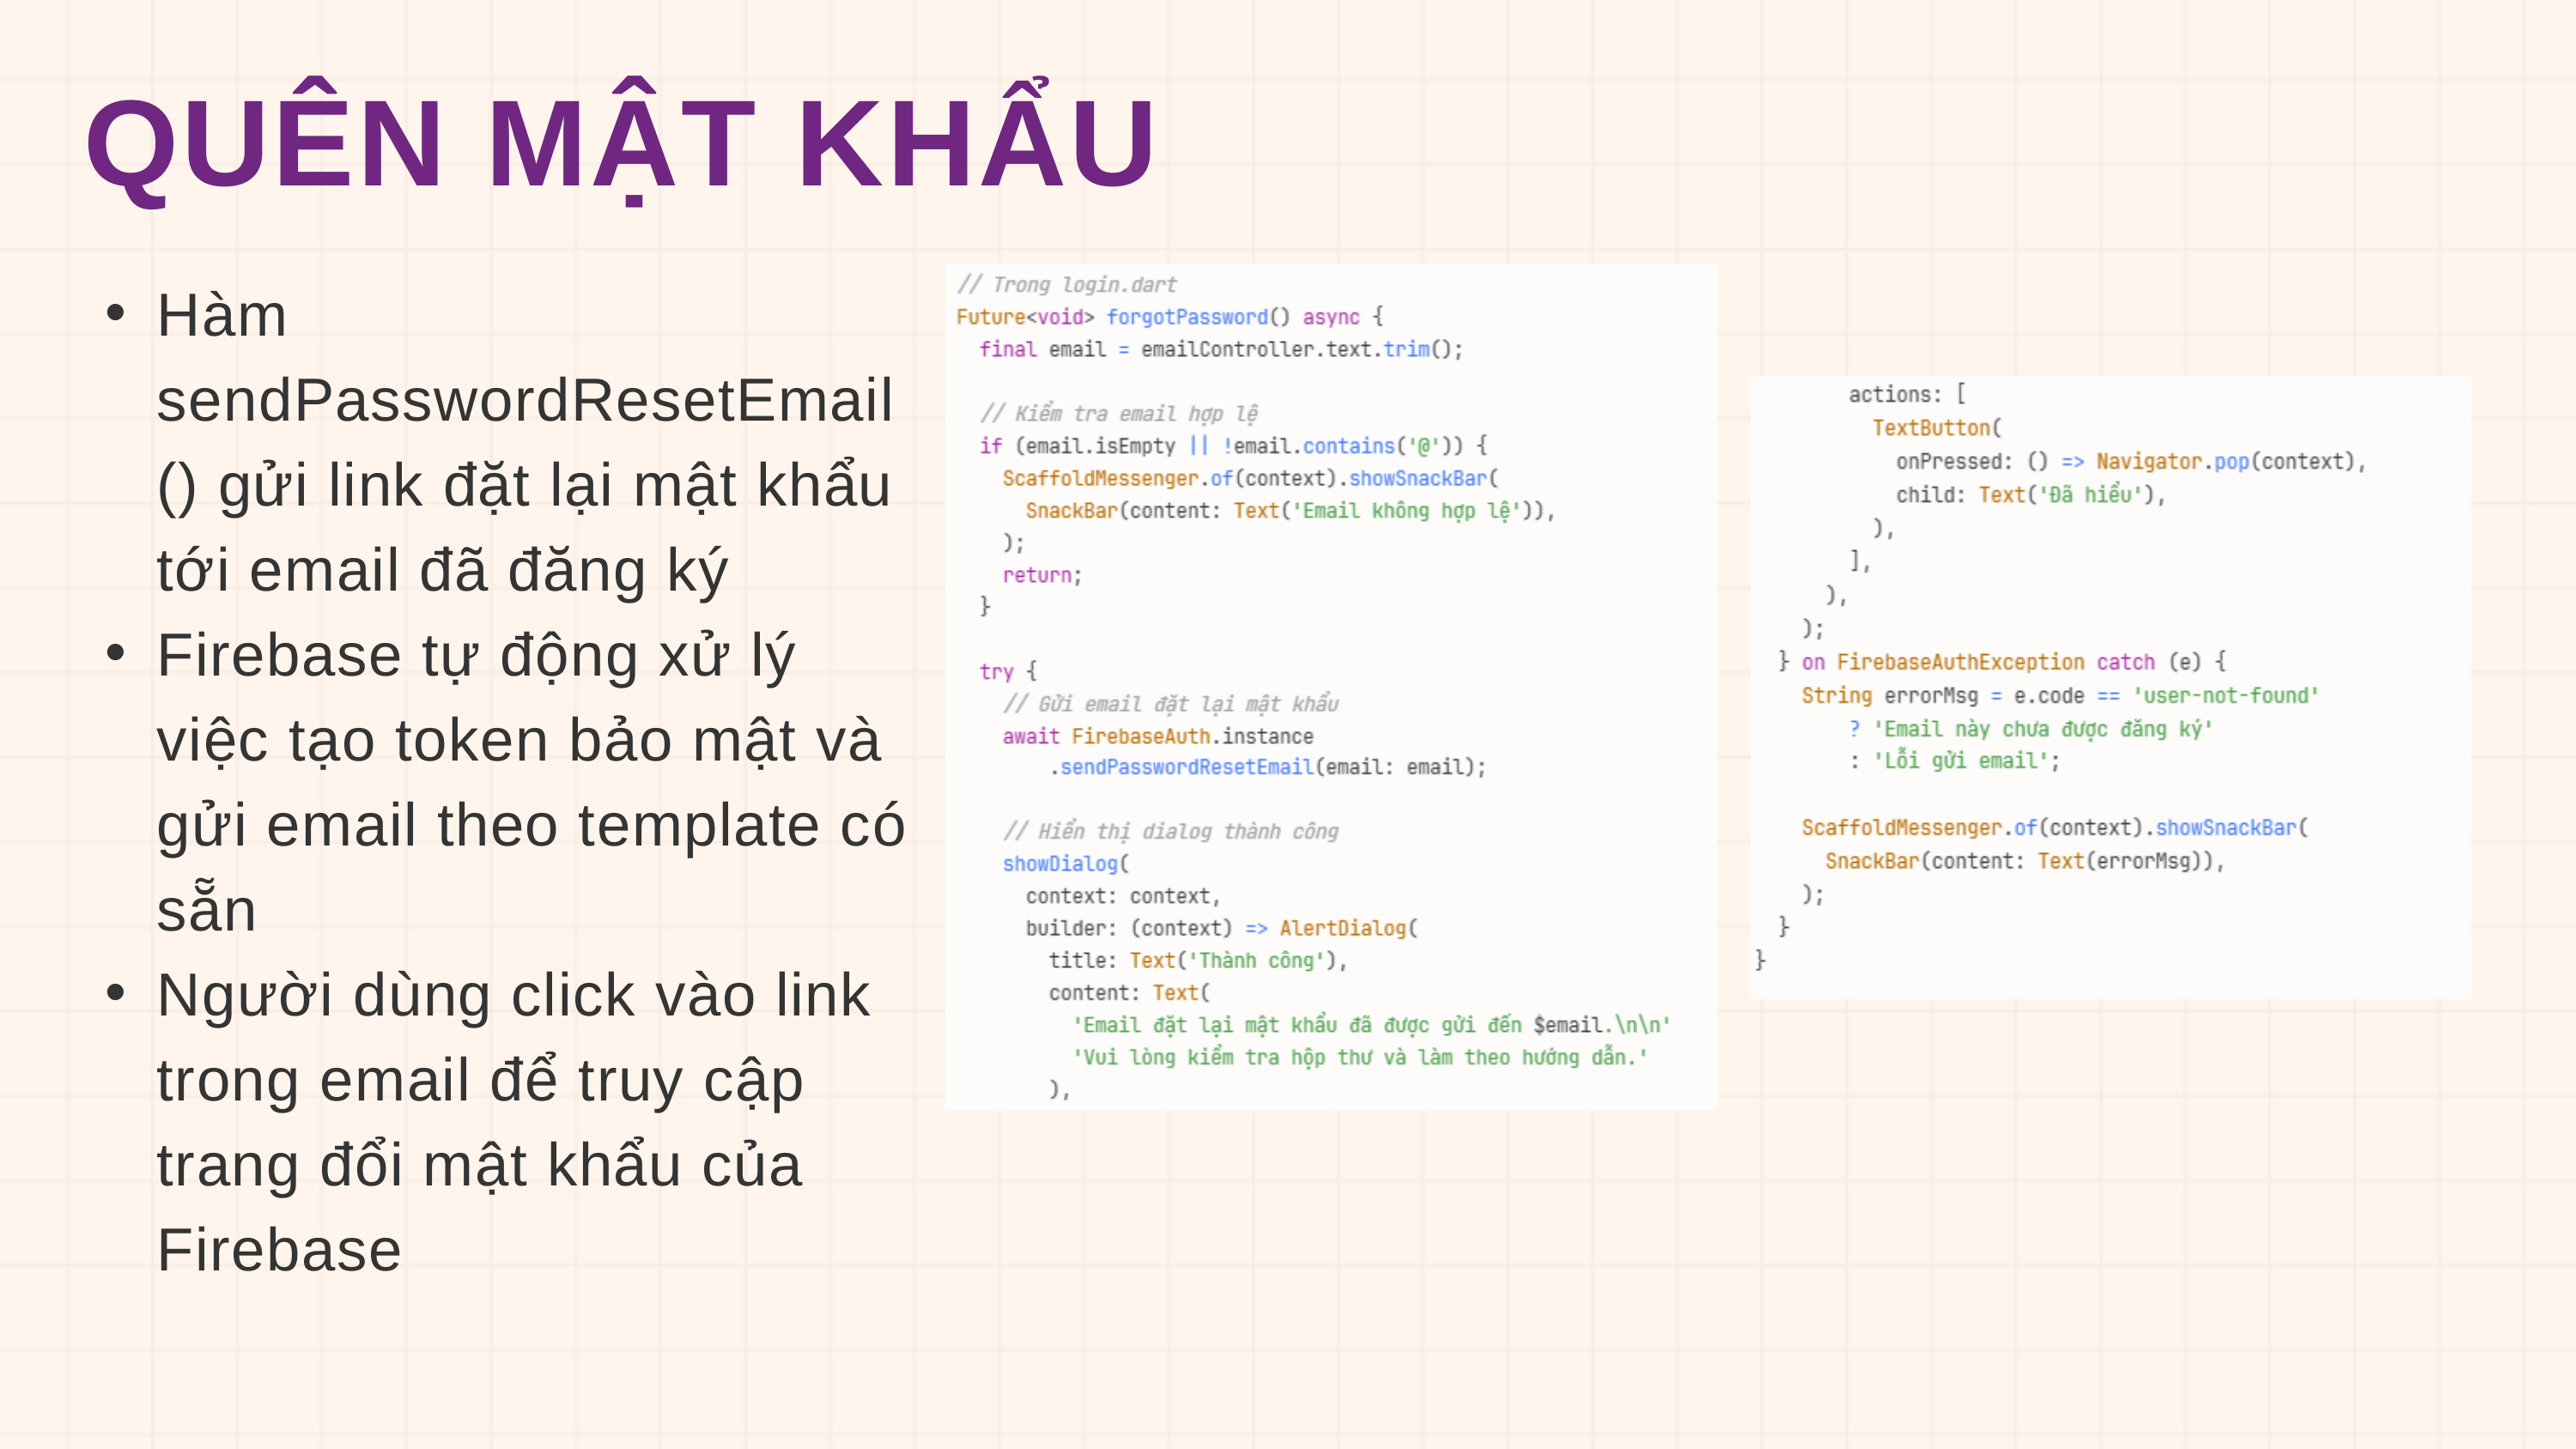

QUÊN MẬT KHẨU
Hàm sendPasswordResetEmail() gửi link đặt lại mật khẩu tới email đã đăng ký
Firebase tự động xử lý việc tạo token bảo mật và gửi email theo template có sẵn
Người dùng click vào link trong email để truy cập trang đổi mật khẩu của Firebase